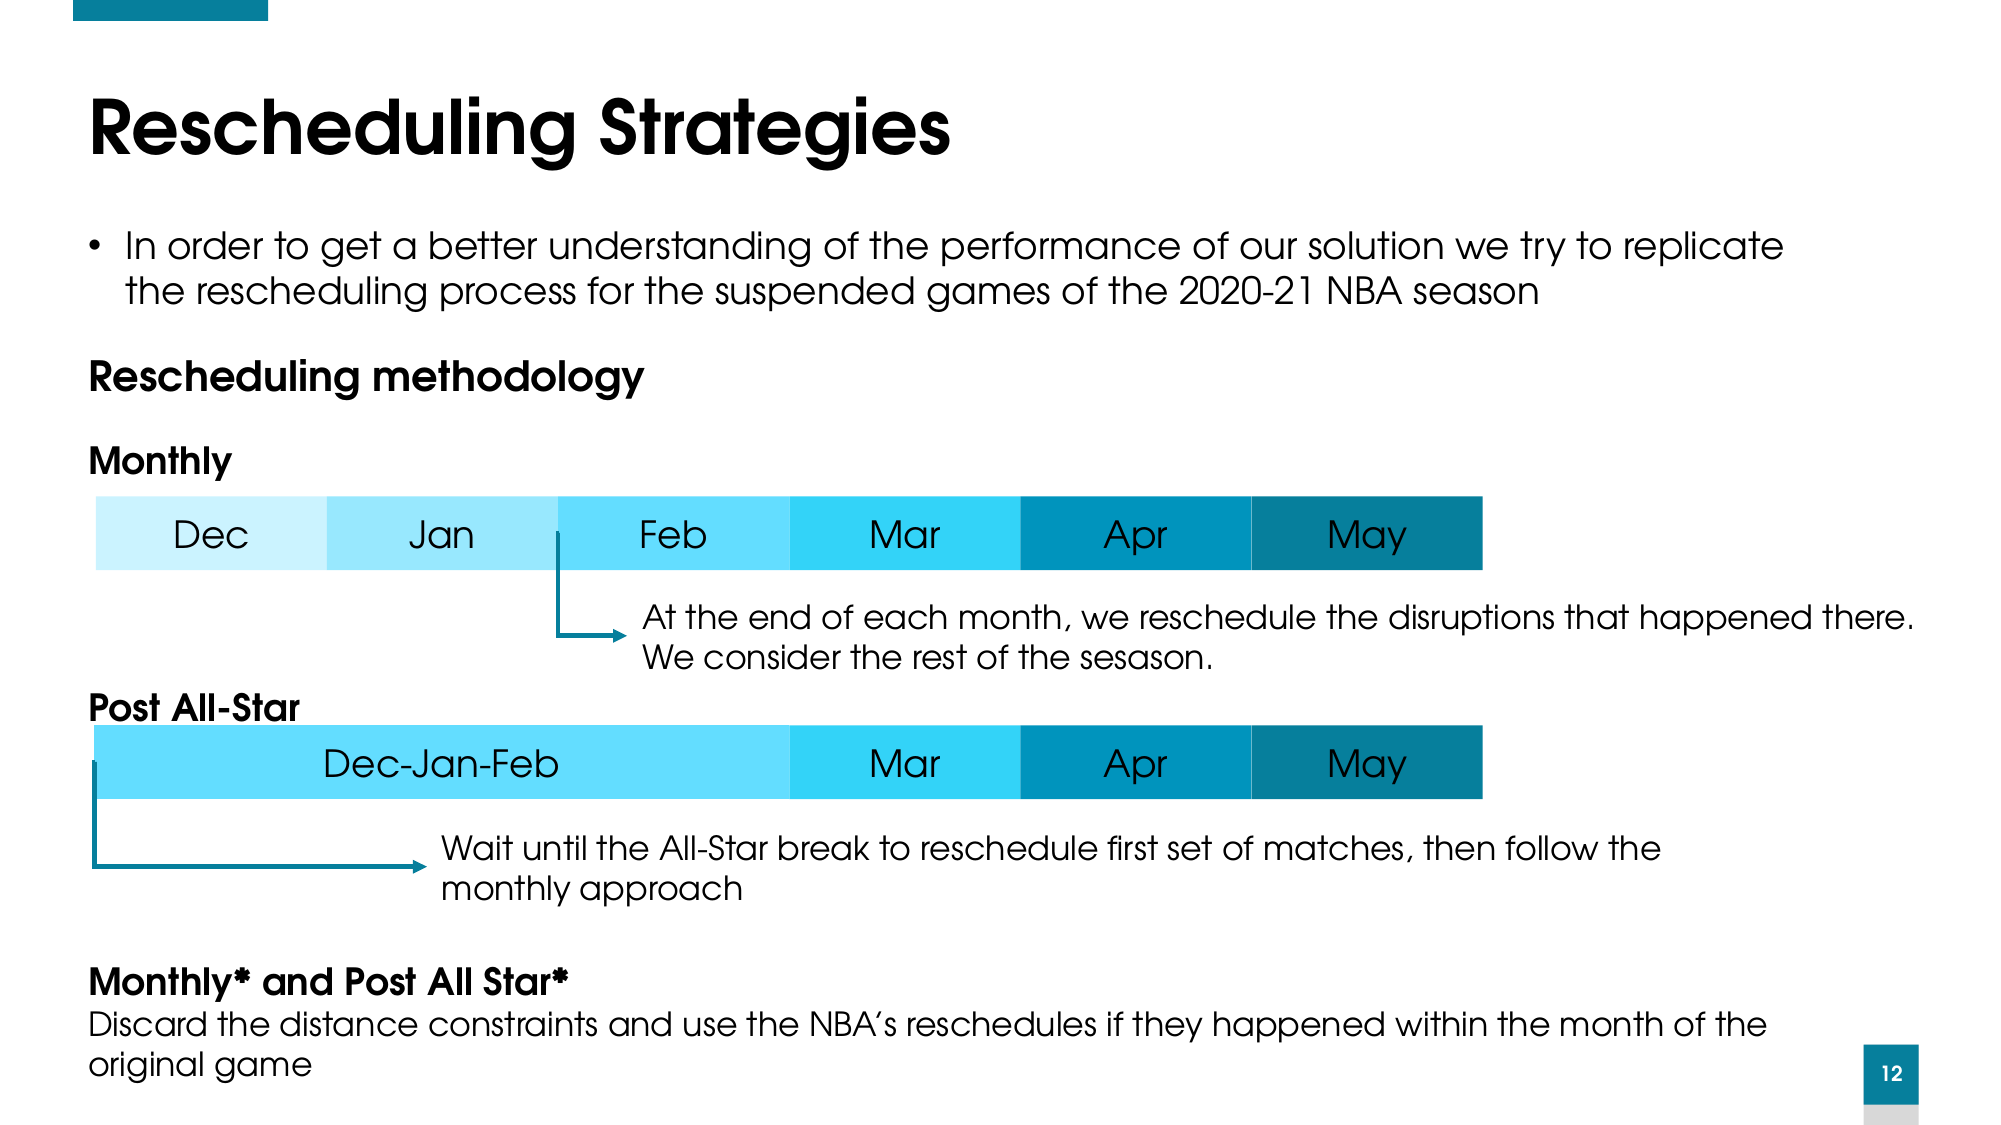

# Rescheduling Strategies
In order to get a better understanding of the performance of our solution we try to replicate the rescheduling process for the suspended games of the 2020-21 NBA season
Rescheduling methodology
Monthly

Post All-Star
Apr
May
Dec
Jan
Feb
Mar
At the end of each month, we reschedule the disruptions that happened there.
We consider the rest of the sesason.
Dec-Jan-Feb
Apr
May
Mar
Wait until the All-Star break to reschedule first set of matches, then follow the monthly approach
Monthly* and Post All Star*
Discard the distance constraints and use the NBA’s reschedules if they happened within the month of the original game